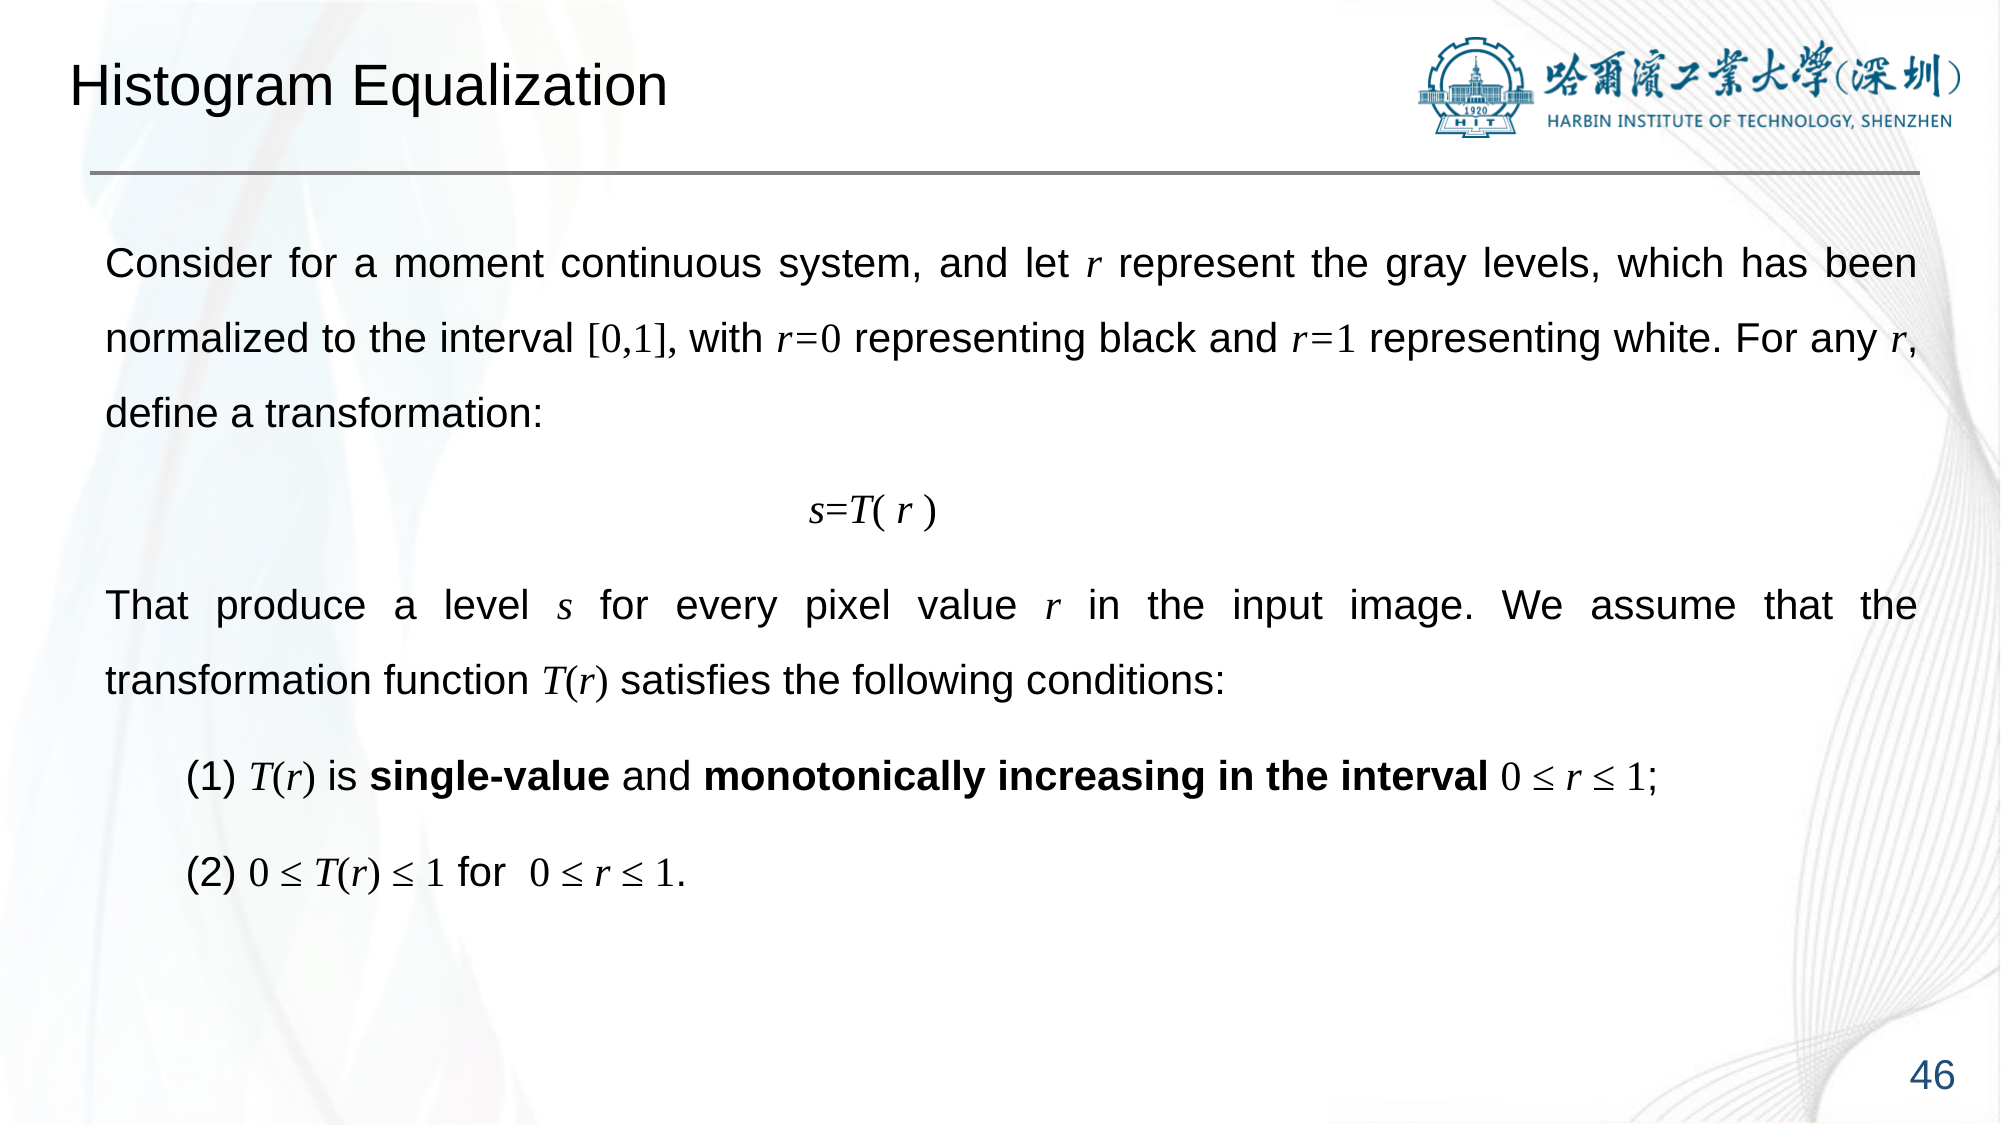

# Histogram Equalization
Consider for a moment continuous system, and let r represent the gray levels, which has been normalized to the interval [0,1], with r=0 representing black and r=1 representing white. For any r, define a transformation:
                                                                   s=T( r )
That produce a level s for every pixel value r in the input image. We assume that the transformation function T(r) satisfies the following conditions:
       (1) T(r) is single-value and monotonically increasing in the interval 0 ≤ r ≤ 1;
       (2) 0 ≤ T(r) ≤ 1 for  0 ≤ r ≤ 1.
46